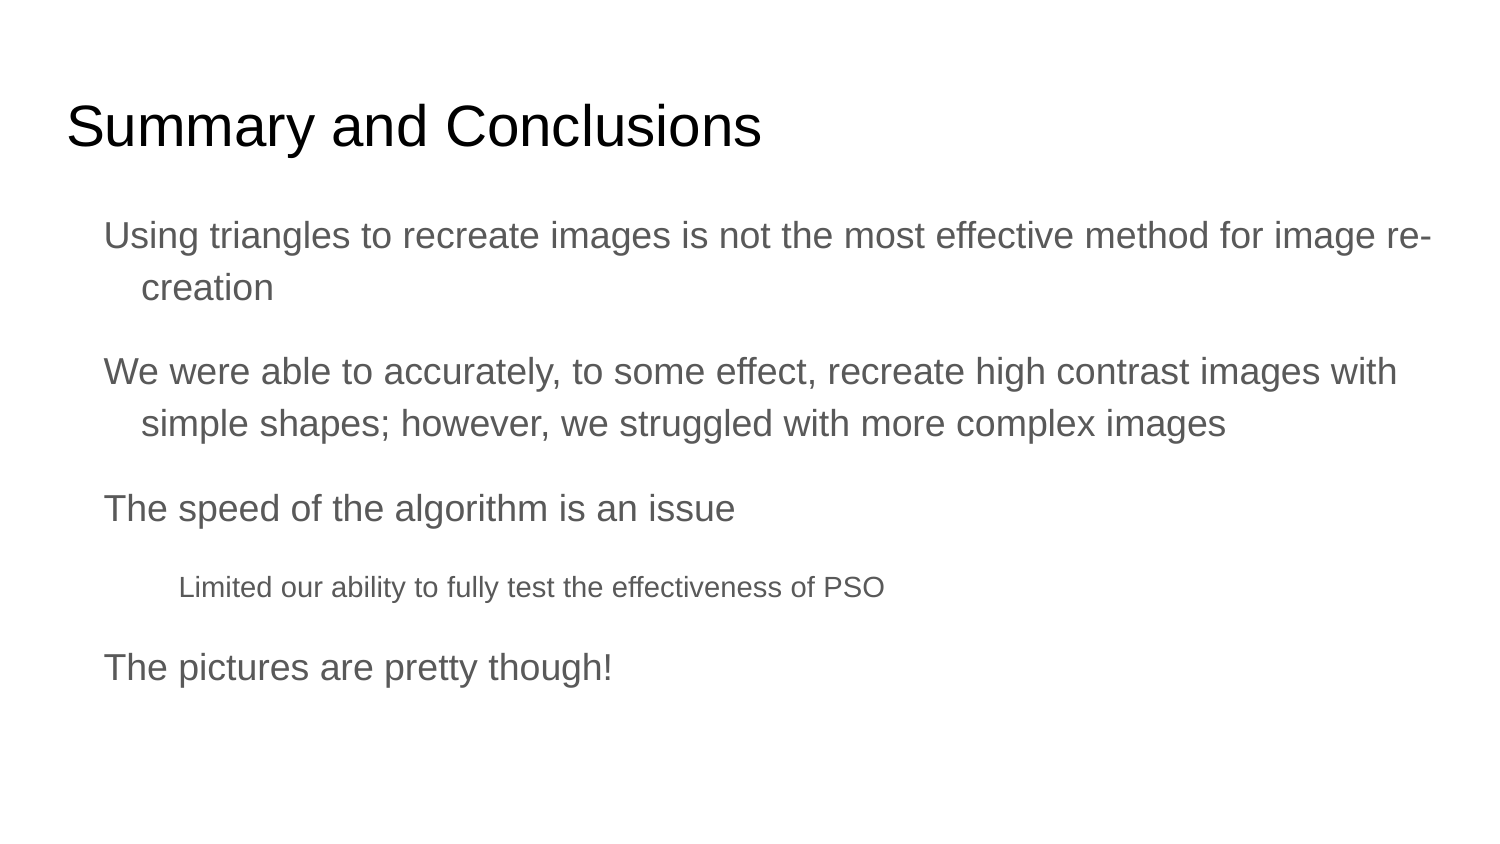

# Summary and Conclusions
Using triangles to recreate images is not the most effective method for image re-creation
We were able to accurately, to some effect, recreate high contrast images with simple shapes; however, we struggled with more complex images
The speed of the algorithm is an issue
Limited our ability to fully test the effectiveness of PSO
The pictures are pretty though!